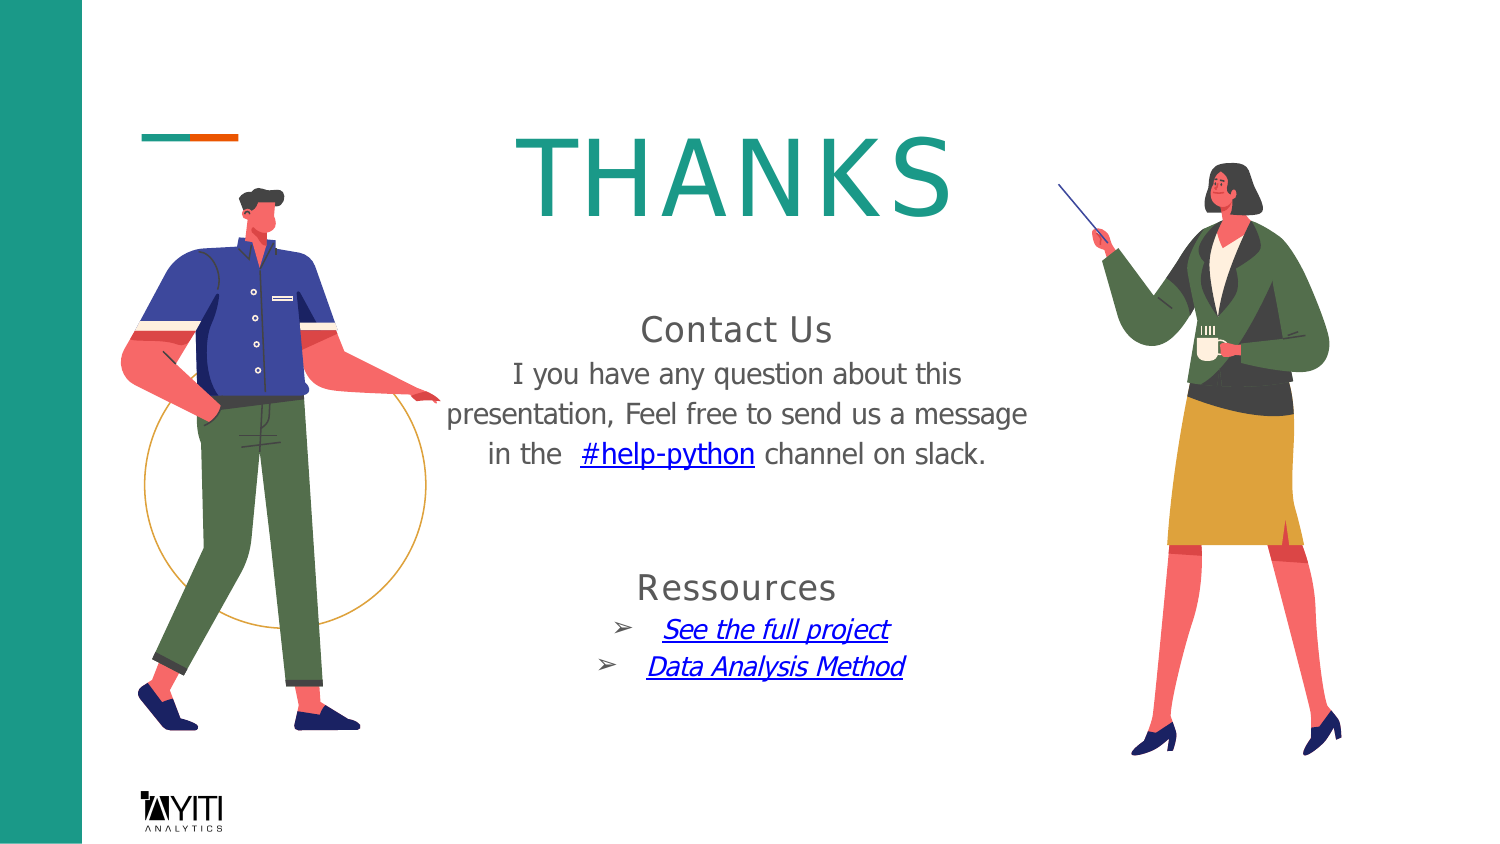

THANKS

Contact Us
I you have any question about this presentation, Feel free to send us a message in the  #help-python channel on slack.
Ressources
See the full project
Data Analysis Method